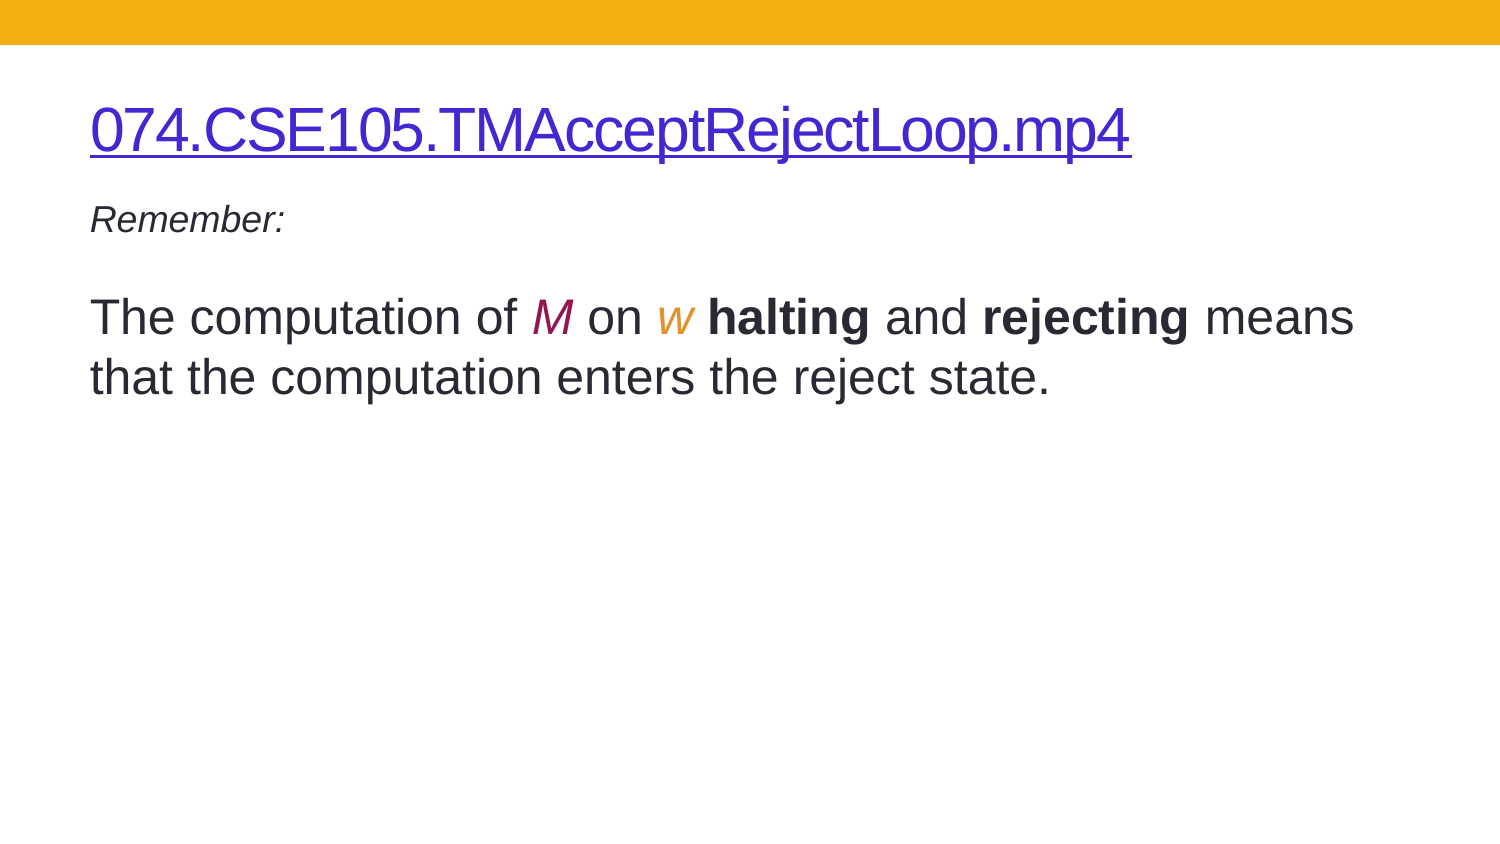

# 074.CSE105.TMAcceptRejectLoop.mp4
Remember:

The computation of M on w halting and rejecting means that the computation enters the reject state.